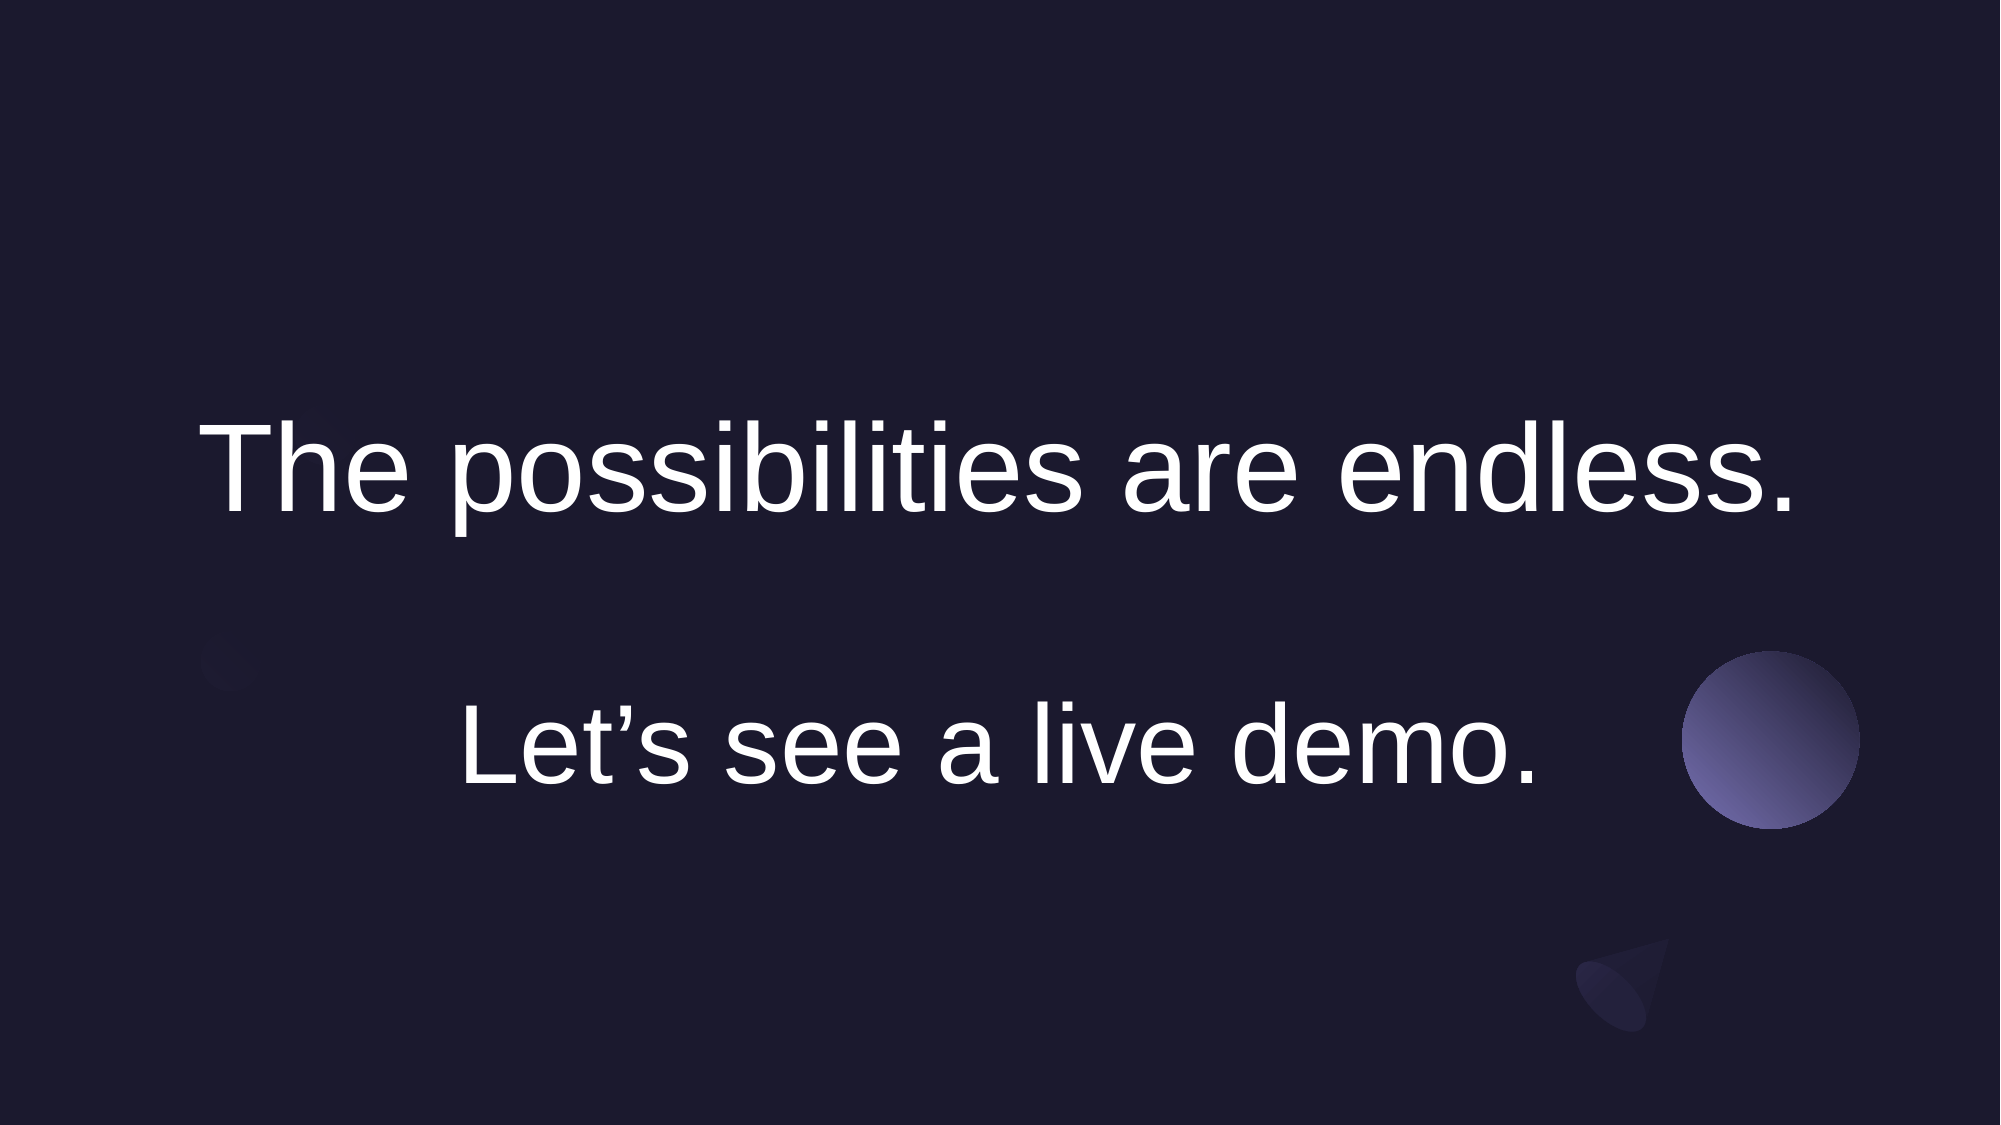

# The possibilities are endless. Let’s see a live demo.